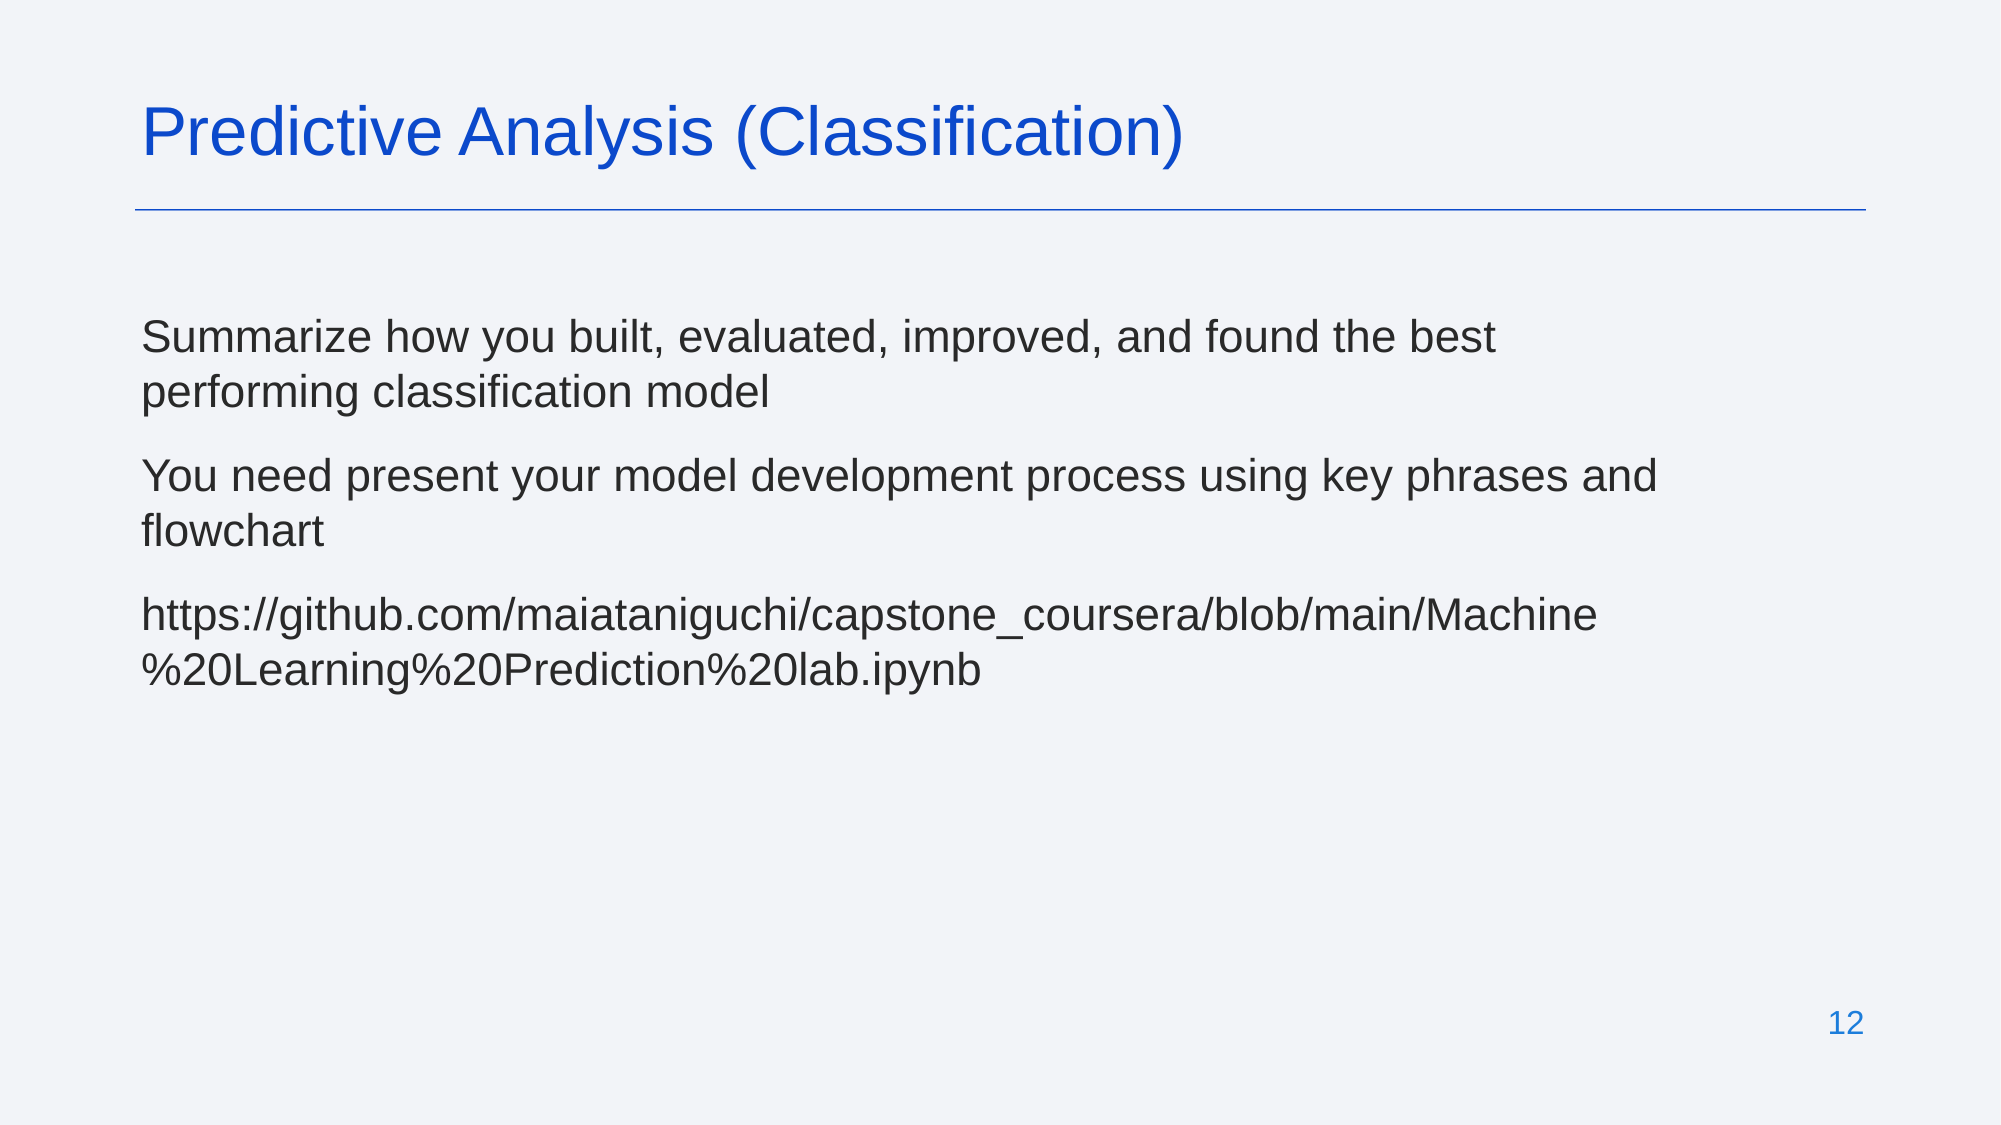

Predictive Analysis (Classification)
# Summarize how you built, evaluated, improved, and found the best performing classification model
You need present your model development process using key phrases and flowchart
https://github.com/maiataniguchi/capstone_coursera/blob/main/Machine%20Learning%20Prediction%20lab.ipynb

12